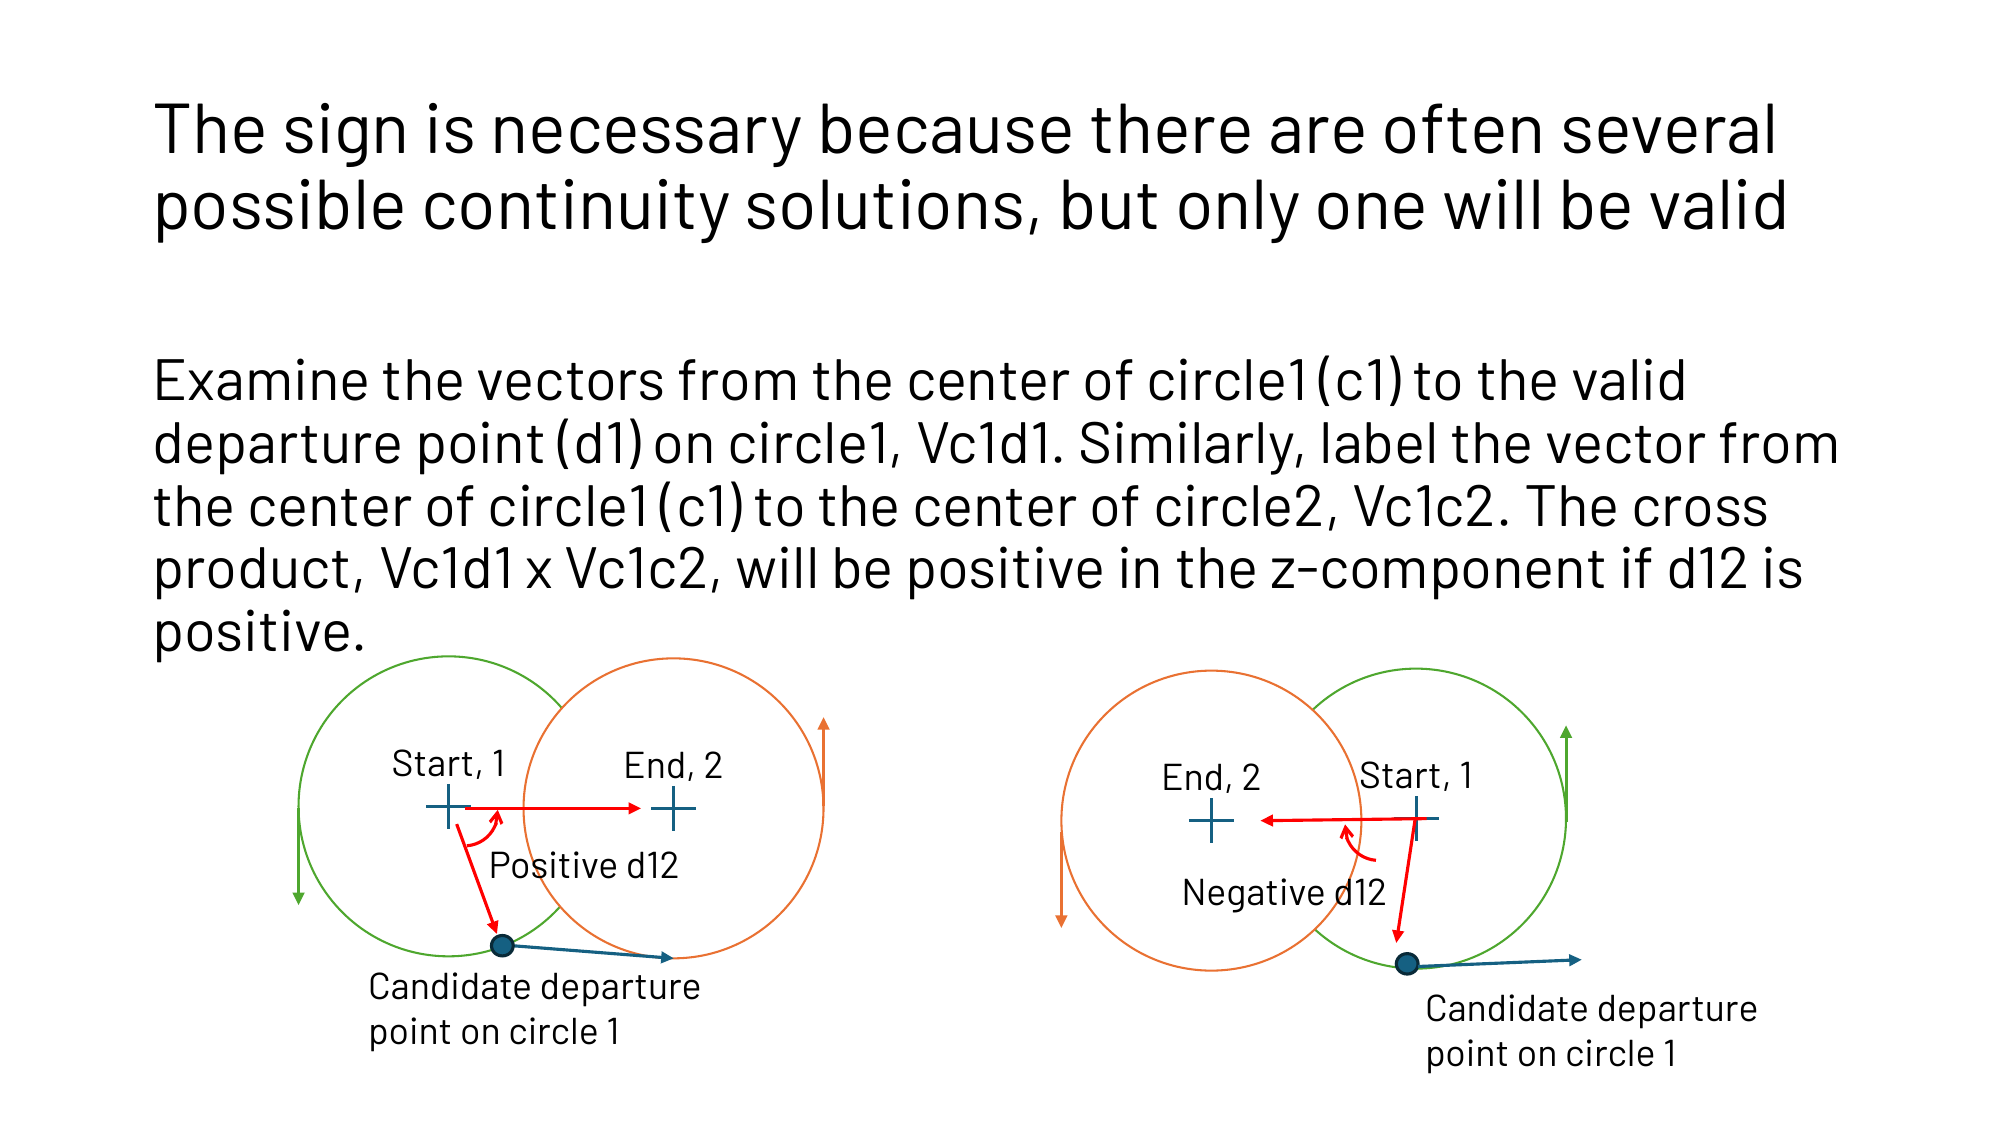

# The sign is necessary because there are often several possible continuity solutions, but only one will be valid
Examine the vectors from the center of circle1 (c1) to the valid departure point (d1) on circle1, Vc1d1. Similarly, label the vector from the center of circle1 (c1) to the center of circle2, Vc1c2. The cross product, Vc1d1 x Vc1c2, will be positive in the z-component if d12 is positive.
Start, 1
End, 2
Start, 1
End, 2

Positive d12
Negative d12

Candidate departure
point on circle 1
Candidate departure
point on circle 1